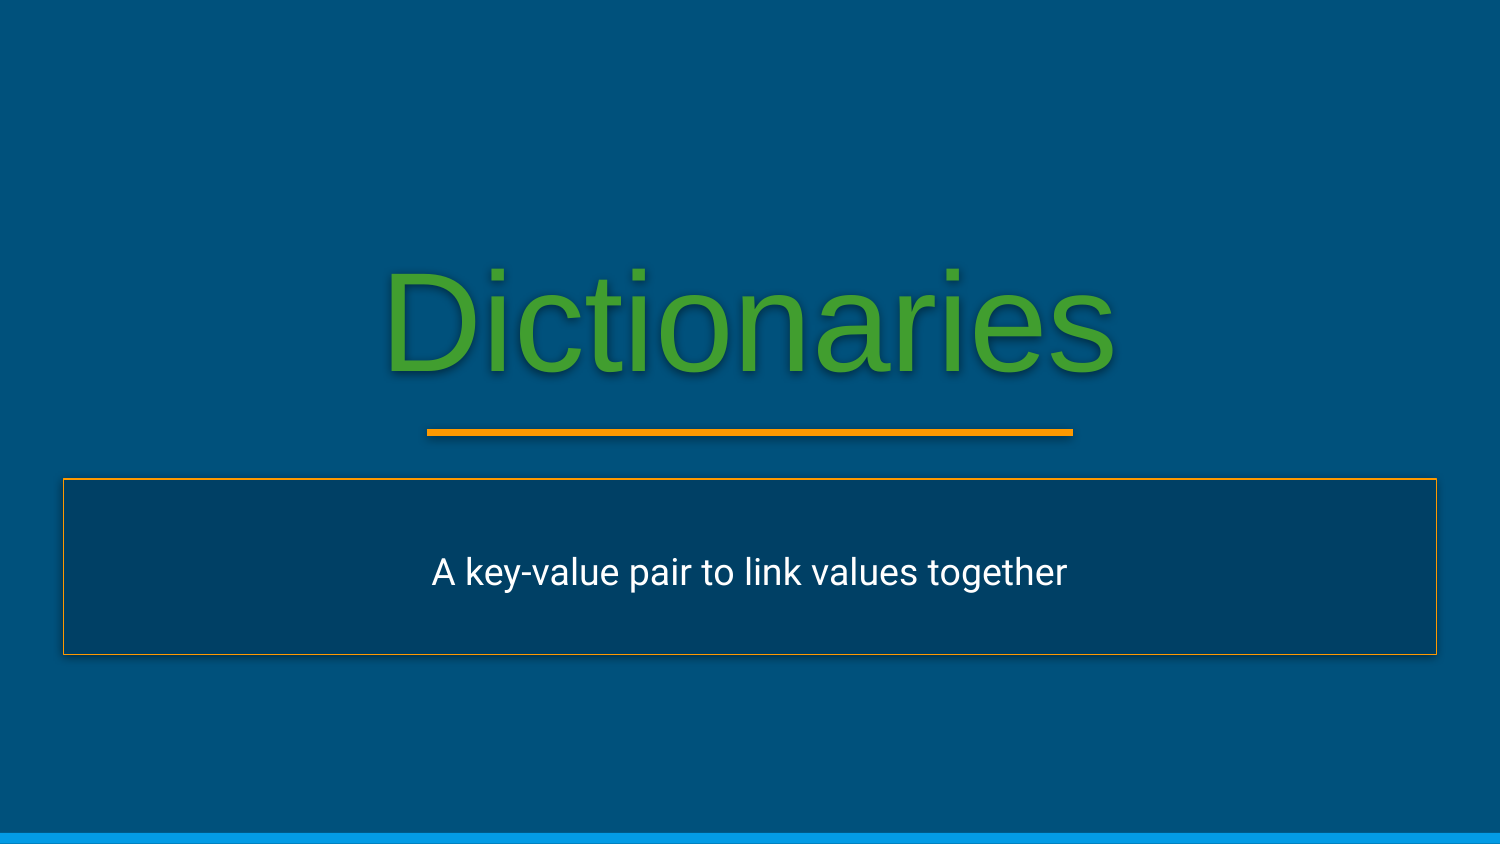

# Dictionaries
A key-value pair to link values together